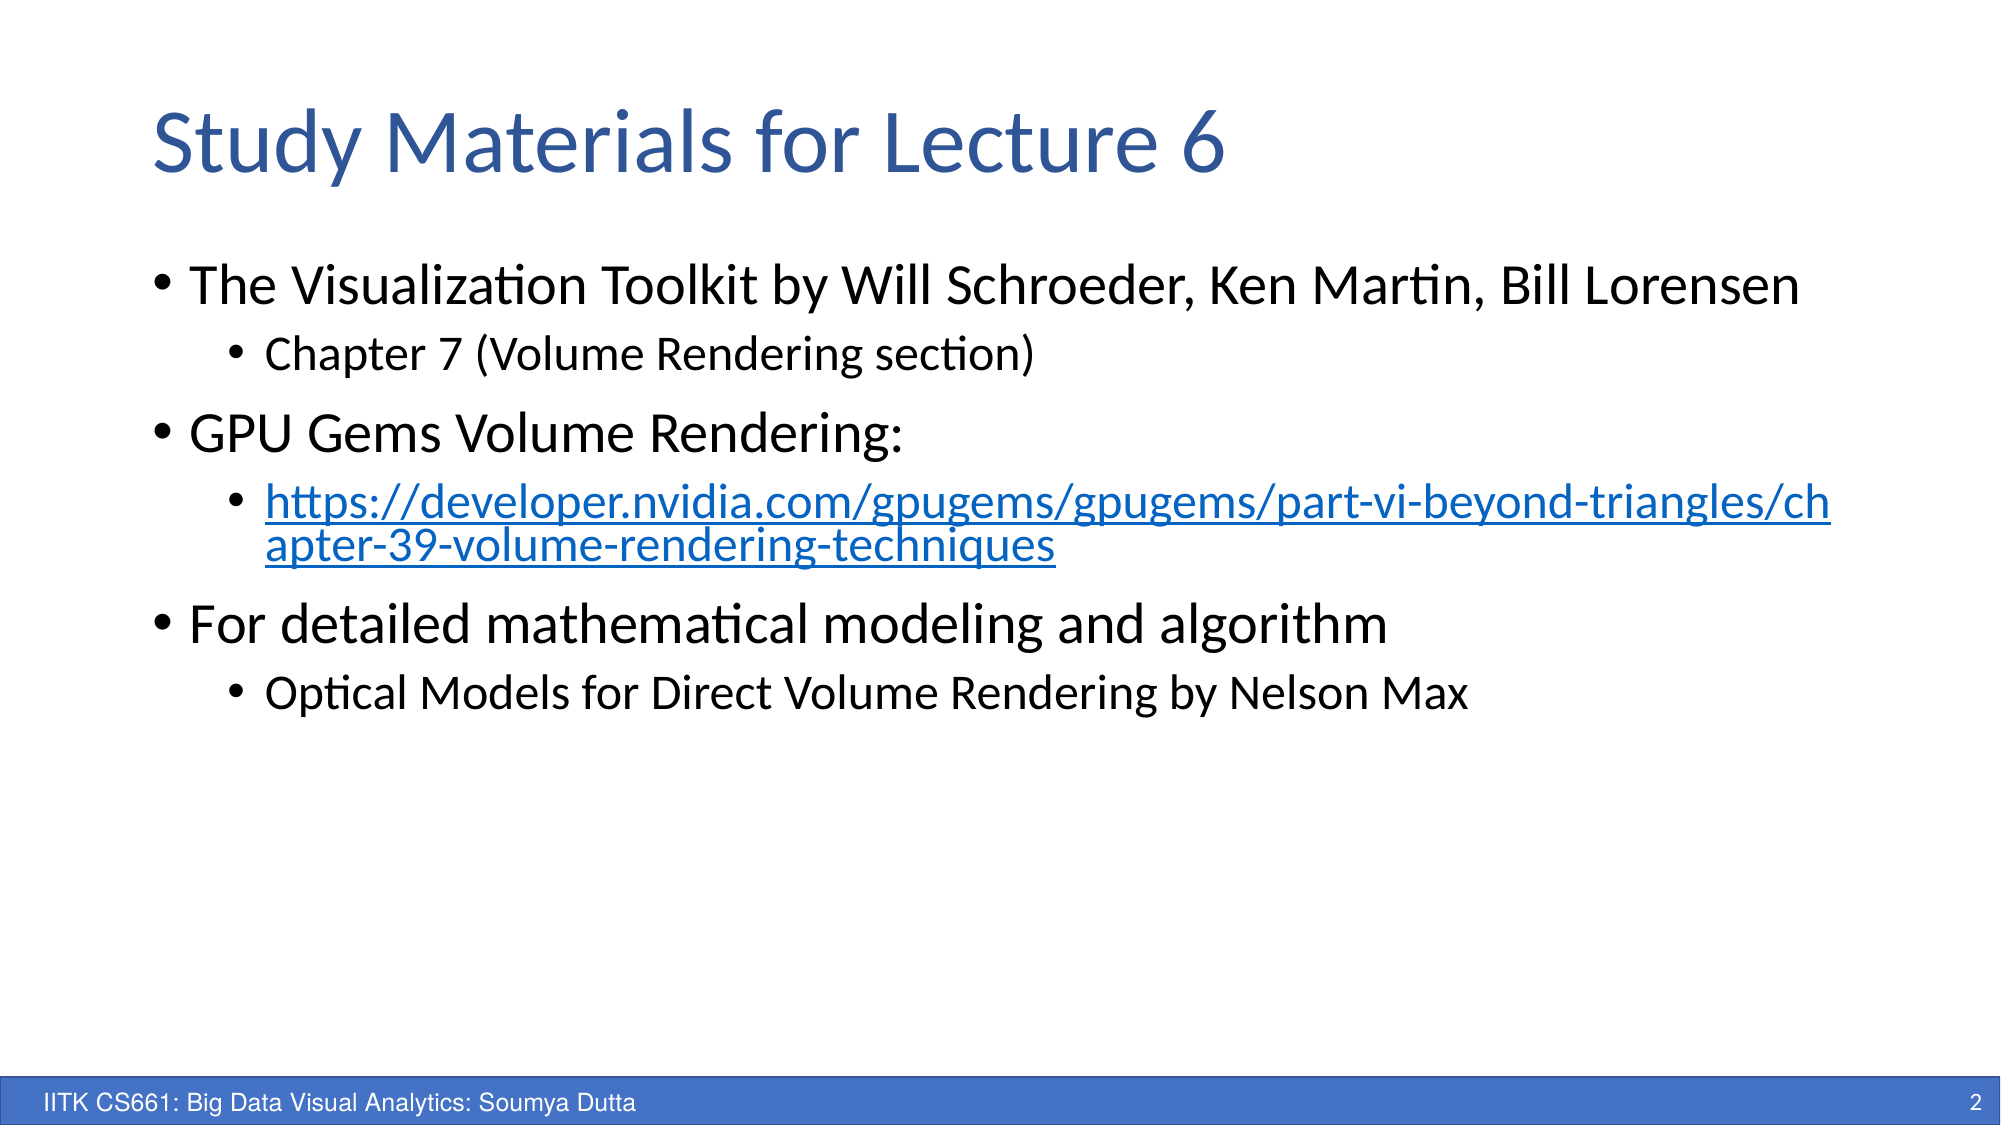

Study Materials for Lecture 6
The Visualization Toolkit by Will Schroeder, Ken Martin, Bill Lorensen
Chapter 7 (Volume Rendering section)
GPU Gems Volume Rendering:
https://developer.nvidia.com/gpugems/gpugems/part-vi-beyond-triangles/chapter-39-volume-rendering-techniques
For detailed mathematical modeling and algorithm
Optical Models for Direct Volume Rendering by Nelson Max